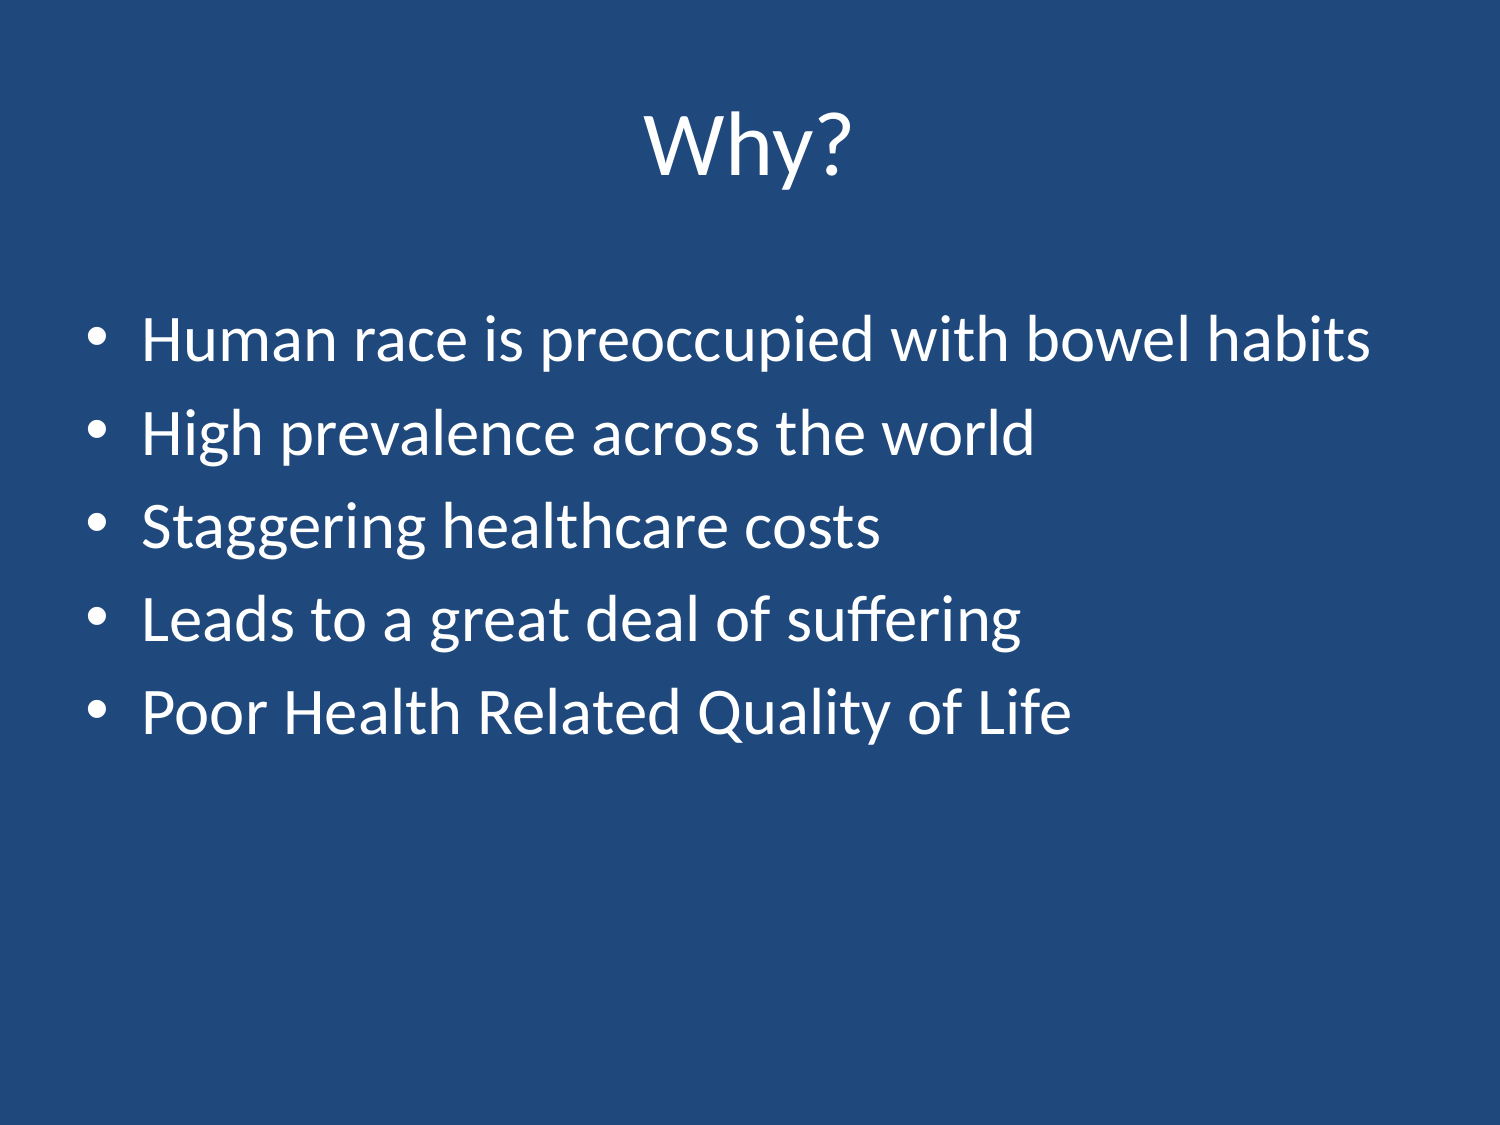

# Why?
Human race is preoccupied with bowel habits
High prevalence across the world
Staggering healthcare costs
Leads to a great deal of suffering
Poor Health Related Quality of Life